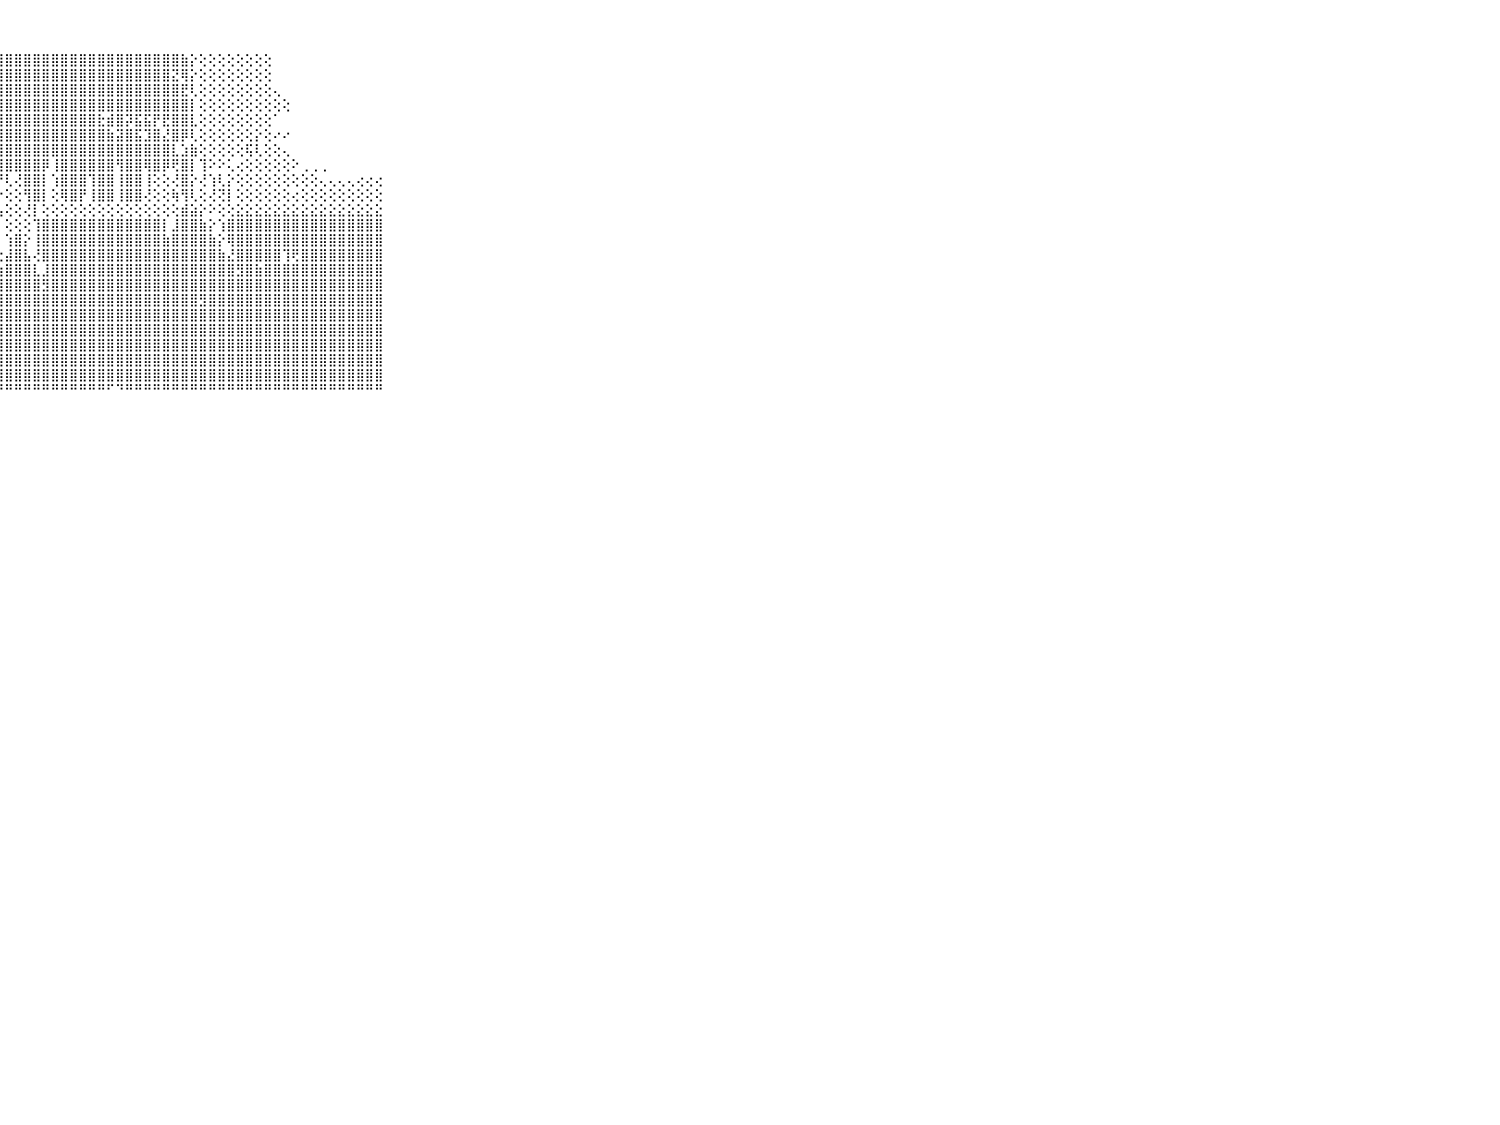

⠀⠀⠀⠀⠀⠀⠀⠀⠀⠀⠀⣿⣿⣿⣿⣿⣿⣿⣿⣿⣿⣿⣿⣿⣿⣿⣿⣿⣿⣿⣿⣿⣿⣿⣿⣿⣿⣿⣿⣿⣿⣿⣿⣿⣿⣿⣿⣷⡕⢕⢕⢕⢕⢕⢕⢕⢕⠀⠀⠀⠀⠀⠀⠀⠀⠀⠀⠀⠀⠀⠀⠀⠀⠀⠀⠀⠀⠀⠀⠀⠀
⠀⠀⠀⠀⠀⠀⠀⠀⠀⠀⠀⣿⣿⣿⣿⣿⣿⣿⣿⣿⣿⣿⣿⣿⣿⣿⣿⣿⣿⣿⣿⣿⣿⣿⣿⣿⣿⣿⣿⣿⣿⣿⣿⣿⣿⣿⣝⢿⡕⢕⢕⢕⢕⢕⢕⢕⢕⠀⠀⠀⠀⠀⠀⠀⠀⠀⠀⠀⠀⠀⠀⠀⠀⠀⠀⠀⠀⠀⠀⠀⠀
⠀⠀⠀⠀⠀⠀⠀⠀⠀⠀⠀⣿⣿⣿⣿⣿⣿⣿⣿⣿⣿⣿⣿⣿⣿⣿⣿⣿⣿⣿⣿⣿⣿⣿⣿⣿⣿⣿⣿⣿⣿⣿⣿⣿⣿⣿⣿⣟⢇⢕⢕⢕⢕⢕⢕⢕⢕⢄⠀⠀⠀⠀⠀⠀⠀⠀⠀⠀⠀⠀⠀⠀⠀⠀⠀⠀⠀⠀⠀⠀⠀
⠀⠀⠀⠀⠀⠀⠀⠀⠀⠀⠀⣻⣿⣿⣿⣿⣿⣿⣿⣿⣿⣿⣿⣿⣿⣿⣿⣿⣿⣿⣿⣿⣿⣿⣿⣿⣿⣿⣿⣿⣿⣿⣿⣿⣿⣿⣿⣿⡇⢕⢕⢕⢕⢕⢕⢕⢕⢕⢕⠀⠀⠀⠀⠀⠀⠀⠀⠀⠀⠀⠀⠀⠀⠀⠀⠀⠀⠀⠀⠀⠀
⠀⠀⠀⠀⠀⠀⠀⠀⠀⠀⠀⣿⣿⣿⣿⣿⣿⣿⣿⣿⣿⣿⣿⣿⣿⣿⣿⣿⣿⣿⣿⣿⣿⣿⣿⣿⣿⣿⣗⣾⣿⡽⣯⣯⡟⣟⣿⣿⣇⢕⢕⢕⢕⢕⢕⢕⢕⠁⠀⠀⠀⠀⠀⠀⠀⠀⠀⠀⠀⠀⠀⠀⠀⠀⠀⠀⠀⠀⠀⠀⠀
⠀⠀⠀⠀⠀⠀⠀⠀⠀⠀⠀⣿⣿⣿⣿⣿⣿⣿⣿⣿⣿⣿⣿⣿⣿⣿⣿⣿⣿⣿⣿⣿⣿⣿⣿⣿⣿⣿⣿⣷⣽⣿⣯⣹⣿⣜⣿⡿⢇⢕⢕⢕⢕⢕⢕⡕⢕⠔⠔⠀⠀⠀⠀⠀⠀⠀⠀⠀⠀⠀⠀⠀⠀⠀⠀⠀⠀⠀⠀⠀⠀
⠀⠀⠀⠀⠀⠀⠀⠀⠀⠀⠀⣿⣿⣿⣿⣿⣿⣿⣿⣿⢿⣿⣿⣿⣿⣿⣿⣿⣿⣿⣿⣿⣿⣿⣿⣿⣿⣿⣿⣿⣿⣿⣿⣿⣿⣿⣇⣱⣷⢕⢕⢕⢕⢕⢯⢇⢕⢕⢄⠀⠀⠀⠀⠀⠀⠀⠀⠀⠀⠀⠀⠀⠀⠀⠀⠀⠀⠀⠀⠀⠀
⠀⠀⠀⠀⠀⠀⠀⠀⠀⠀⠀⣿⣿⣿⣿⢸⣿⣿⣿⣿⢝⣿⣿⣿⣿⣿⣿⣿⣿⣿⣿⣿⡿⢸⣿⣿⣿⣿⣿⣿⢻⣿⣿⢿⣿⡿⢟⣿⡇⢹⠕⠕⢅⢔⢕⢕⢕⢕⢕⠕⢀⢀⢀⠀⠀⠀⠀⠀⠀⠀⠀⠀⠀⠀⠀⠀⠀⠀⠀⠀⠀
⠀⠀⠀⠀⠀⠀⠀⠀⠀⠀⠀⣿⣿⣿⣿⢹⣿⣿⣿⡏⢕⣿⣿⣿⣿⢹⣿⡟⢇⢜⣿⣿⡇⢱⣿⣿⣿⢹⣿⣿⢸⣿⣿⢸⢕⢕⢜⣿⡕⢜⢱⢇⡕⢕⢕⢕⢕⢕⢕⢕⢕⢕⢄⢄⢄⢄⢔⢔⢔⠀⠀⠀⠀⠀⠀⠀⠀⠀⠀⠀⠀
⠀⠀⠀⠀⠀⠀⠀⠀⠀⠀⠀⢿⣿⣿⣿⢱⣿⣿⣿⡇⢕⢺⣿⣿⡿⢸⣿⡕⢕⢕⢻⣿⡇⢕⢿⣿⡟⢸⣿⣿⢸⣿⣿⢜⢕⢕⢷⢻⢇⢕⢜⢝⡇⢕⢕⢕⢕⢕⢕⢔⢕⢕⢕⢕⢕⢕⢕⢕⢕⠀⠀⠀⠀⠀⠀⠀⠀⠀⠀⠀⠀
⠀⠀⠀⠀⠀⠀⠀⠀⠀⠀⠀⢕⢕⢕⢕⢕⢕⢕⢕⢕⢕⢕⢕⢕⢕⢕⢱⢧⢕⢕⢜⡇⢕⢕⢕⢕⢕⢕⢕⢕⢕⢕⢕⢕⢕⢕⢕⣾⣵⡕⠕⢕⢕⣕⣕⣕⣕⣕⣕⣕⣕⣕⣕⣕⣕⣕⣕⣕⣕⠀⠀⠀⠀⠀⠀⠀⠀⠀⠀⠀⠀
⠀⠀⠀⠀⠀⠀⠀⠀⠀⠀⠀⣷⣷⣷⣿⣷⣿⣷⣷⣷⣷⣷⣾⣷⣿⣿⣿⡇⢕⢕⢕⢹⣿⣿⣿⣿⣿⣿⣿⣿⣿⣿⣿⣿⣿⡇⣸⣿⣿⣷⡕⢱⣿⣿⣿⣿⣿⣿⣿⣿⣿⣿⣿⣿⣿⣿⣿⣿⣿⠀⠀⠀⠀⠀⠀⠀⠀⠀⠀⠀⠀
⠀⠀⠀⠀⠀⠀⠀⠀⠀⠀⠀⣿⣿⣿⣿⣿⣿⣿⣿⣿⣿⣿⣿⣿⣿⣿⣿⡇⢱⣿⡕⢸⣿⣿⣿⣿⣿⣿⣿⣿⣿⣿⣿⣿⣿⣷⣿⣿⣿⣿⣷⡕⢿⣿⣿⣿⣿⣿⣿⣿⣿⣿⣿⣿⣿⣿⣿⣿⣿⠀⠀⠀⠀⠀⠀⠀⠀⠀⠀⠀⠀
⠀⠀⠀⠀⠀⠀⠀⠀⠀⠀⠀⣿⣿⣿⣿⣿⣿⣿⣿⣿⣿⣿⣿⣿⣿⣿⣿⢕⣼⣿⣧⢜⣿⣿⣿⣿⣿⣿⣿⣿⣿⣿⣿⣿⣿⣿⣿⣿⣿⣿⣿⣷⣜⣿⣿⣿⣿⣿⢹⢟⣿⣿⣿⣿⣿⣿⣿⣿⣿⠀⠀⠀⠀⠀⠀⠀⠀⠀⠀⠀⠀
⠀⠀⠀⠀⠀⠀⠀⠀⠀⠀⠀⣿⣿⣿⣿⣿⣿⣿⣿⣿⣿⣿⣿⣿⣿⣿⡏⢱⣿⣿⣿⣇⣸⣿⣿⣿⣿⣿⣿⣿⣿⣿⣿⣿⣿⣿⣿⣿⣿⣿⣿⣿⣿⣻⣿⣷⣿⣿⣿⣿⣿⣿⣿⣿⣿⣿⣿⣿⣿⠀⠀⠀⠀⠀⠀⠀⠀⠀⠀⠀⠀
⠀⠀⠀⠀⠀⠀⠀⠀⠀⠀⠀⣿⣿⣿⣿⣿⣿⣿⣿⣿⣿⣿⣿⣿⣿⣿⡿⣿⣿⣿⣿⣿⣻⣿⣿⣿⣿⣿⣿⣿⣿⣿⣿⣿⣿⣿⣿⣿⣿⣿⣿⣿⣿⣿⣿⣿⣿⣿⣿⣿⣿⣿⣿⣿⣿⣿⣿⣿⣿⠀⠀⠀⠀⠀⠀⠀⠀⠀⠀⠀⠀
⠀⠀⠀⠀⠀⠀⠀⠀⠀⠀⠀⣿⣿⣿⣿⣿⣿⣿⣿⣿⣿⣿⣿⣿⣿⣿⣿⣿⣿⣿⣿⣿⣿⣿⣿⣿⣿⣿⣿⣿⣿⣿⣿⣿⣿⣿⣿⣿⣿⣻⣿⣿⣿⣿⣿⣿⣿⣿⣿⣿⣿⣿⣿⣿⣿⣿⣿⣿⣿⠀⠀⠀⠀⠀⠀⠀⠀⠀⠀⠀⠀
⠀⠀⠀⠀⠀⠀⠀⠀⠀⠀⠀⣿⣿⣿⣿⣿⣿⣿⣿⣿⣿⣿⣿⣿⣿⣿⣿⣿⣿⣿⣿⣿⣿⣿⣿⣿⣿⣿⣿⣿⣿⣿⣿⣿⣿⣿⣿⣿⣿⣿⣿⣿⣿⣿⣿⣿⣿⣿⣿⣿⣿⣿⣿⣿⣿⣿⣿⣿⣿⠀⠀⠀⠀⠀⠀⠀⠀⠀⠀⠀⠀
⠀⠀⠀⠀⠀⠀⠀⠀⠀⠀⠀⣿⣿⣿⣿⣿⣿⣿⣿⣿⣿⣿⣿⣿⣿⣿⣿⣿⣿⣿⣿⣿⣿⣿⣿⣿⣿⣿⣿⣿⣿⣿⣿⣿⣿⣿⣿⣿⣿⣿⣿⣿⣿⣿⣿⣿⣿⣿⣿⣿⣿⣿⣿⣿⣿⣿⣿⣿⣿⠀⠀⠀⠀⠀⠀⠀⠀⠀⠀⠀⠀
⠀⠀⠀⠀⠀⠀⠀⠀⠀⠀⠀⣿⣿⣿⣿⣿⣿⣿⣿⣿⣿⣿⣿⣿⣿⣿⣿⣿⣿⣿⣿⣿⣿⣿⣿⣿⣿⣿⣿⣿⣿⣿⣿⣿⣿⣿⣿⣿⣿⣿⣿⣿⣿⣿⣿⣿⣿⣿⣿⣿⣿⣿⣿⣿⣿⣿⣿⣿⣿⠀⠀⠀⠀⠀⠀⠀⠀⠀⠀⠀⠀
⠀⠀⠀⠀⠀⠀⠀⠀⠀⠀⠀⣿⣿⣿⣿⣿⣿⣿⣿⣿⣿⣿⣿⣿⣿⣿⣿⣿⣿⣿⣿⣿⣿⣿⣿⣿⣿⣿⣿⣿⣿⣿⣿⣿⣿⣿⣿⣿⣿⣿⣿⣿⣿⣿⣿⣿⣿⣿⣿⣿⣿⣿⣿⣿⣿⣿⣿⣿⣿⠀⠀⠀⠀⠀⠀⠀⠀⠀⠀⠀⠀
⠀⠀⠀⠀⠀⠀⠀⠀⠀⠀⠀⣿⣿⣿⣿⣿⣿⣿⣿⣿⣿⣿⣿⣿⣿⣿⣿⣿⣿⣿⣿⣿⣿⣿⣿⣿⣿⣿⣿⣿⣿⣿⣿⣿⣿⣿⣿⣿⣿⣿⣿⣿⣿⣿⣿⣿⣿⣿⣿⣿⣿⣿⣿⣿⣿⣿⣿⣿⣿⠀⠀⠀⠀⠀⠀⠀⠀⠀⠀⠀⠀
⠀⠀⠀⠀⠀⠀⠀⠀⠀⠀⠀⠛⠛⠛⠛⠛⠛⠛⠛⠛⠛⠛⠛⠛⠛⠛⠛⠛⠛⠛⠛⠛⠛⠛⠛⠛⠛⠛⠛⠋⠙⠛⠛⠛⠛⠛⠛⠛⠛⠛⠛⠛⠛⠛⠛⠛⠛⠛⠛⠛⠛⠛⠛⠛⠛⠛⠛⠛⠛⠀⠀⠀⠀⠀⠀⠀⠀⠀⠀⠀⠀